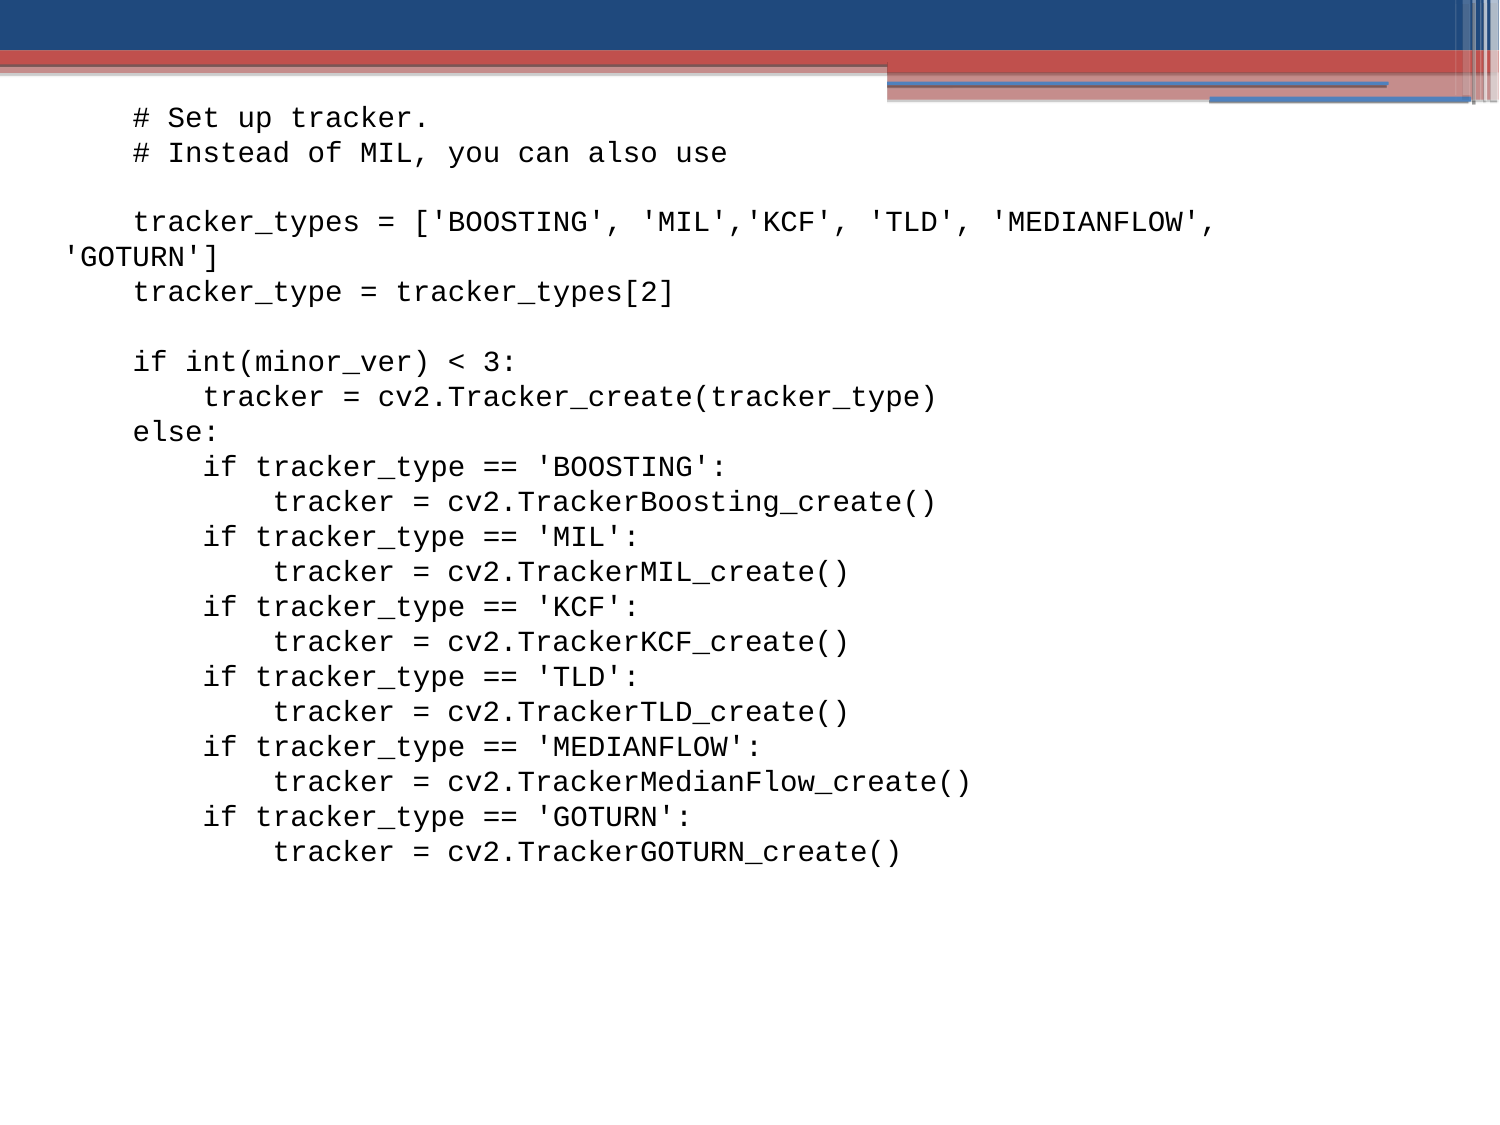

# Set up tracker.
    # Instead of MIL, you can also use

    tracker_types = ['BOOSTING', 'MIL','KCF', 'TLD', 'MEDIANFLOW', 'GOTURN']
    tracker_type = tracker_types[2]

    if int(minor_ver) < 3:
        tracker = cv2.Tracker_create(tracker_type)
    else:
        if tracker_type == 'BOOSTING':
            tracker = cv2.TrackerBoosting_create()
        if tracker_type == 'MIL':
            tracker = cv2.TrackerMIL_create()
        if tracker_type == 'KCF':
            tracker = cv2.TrackerKCF_create()
        if tracker_type == 'TLD':
            tracker = cv2.TrackerTLD_create()
        if tracker_type == 'MEDIANFLOW':
            tracker = cv2.TrackerMedianFlow_create()
        if tracker_type == 'GOTURN':
            tracker = cv2.TrackerGOTURN_create()